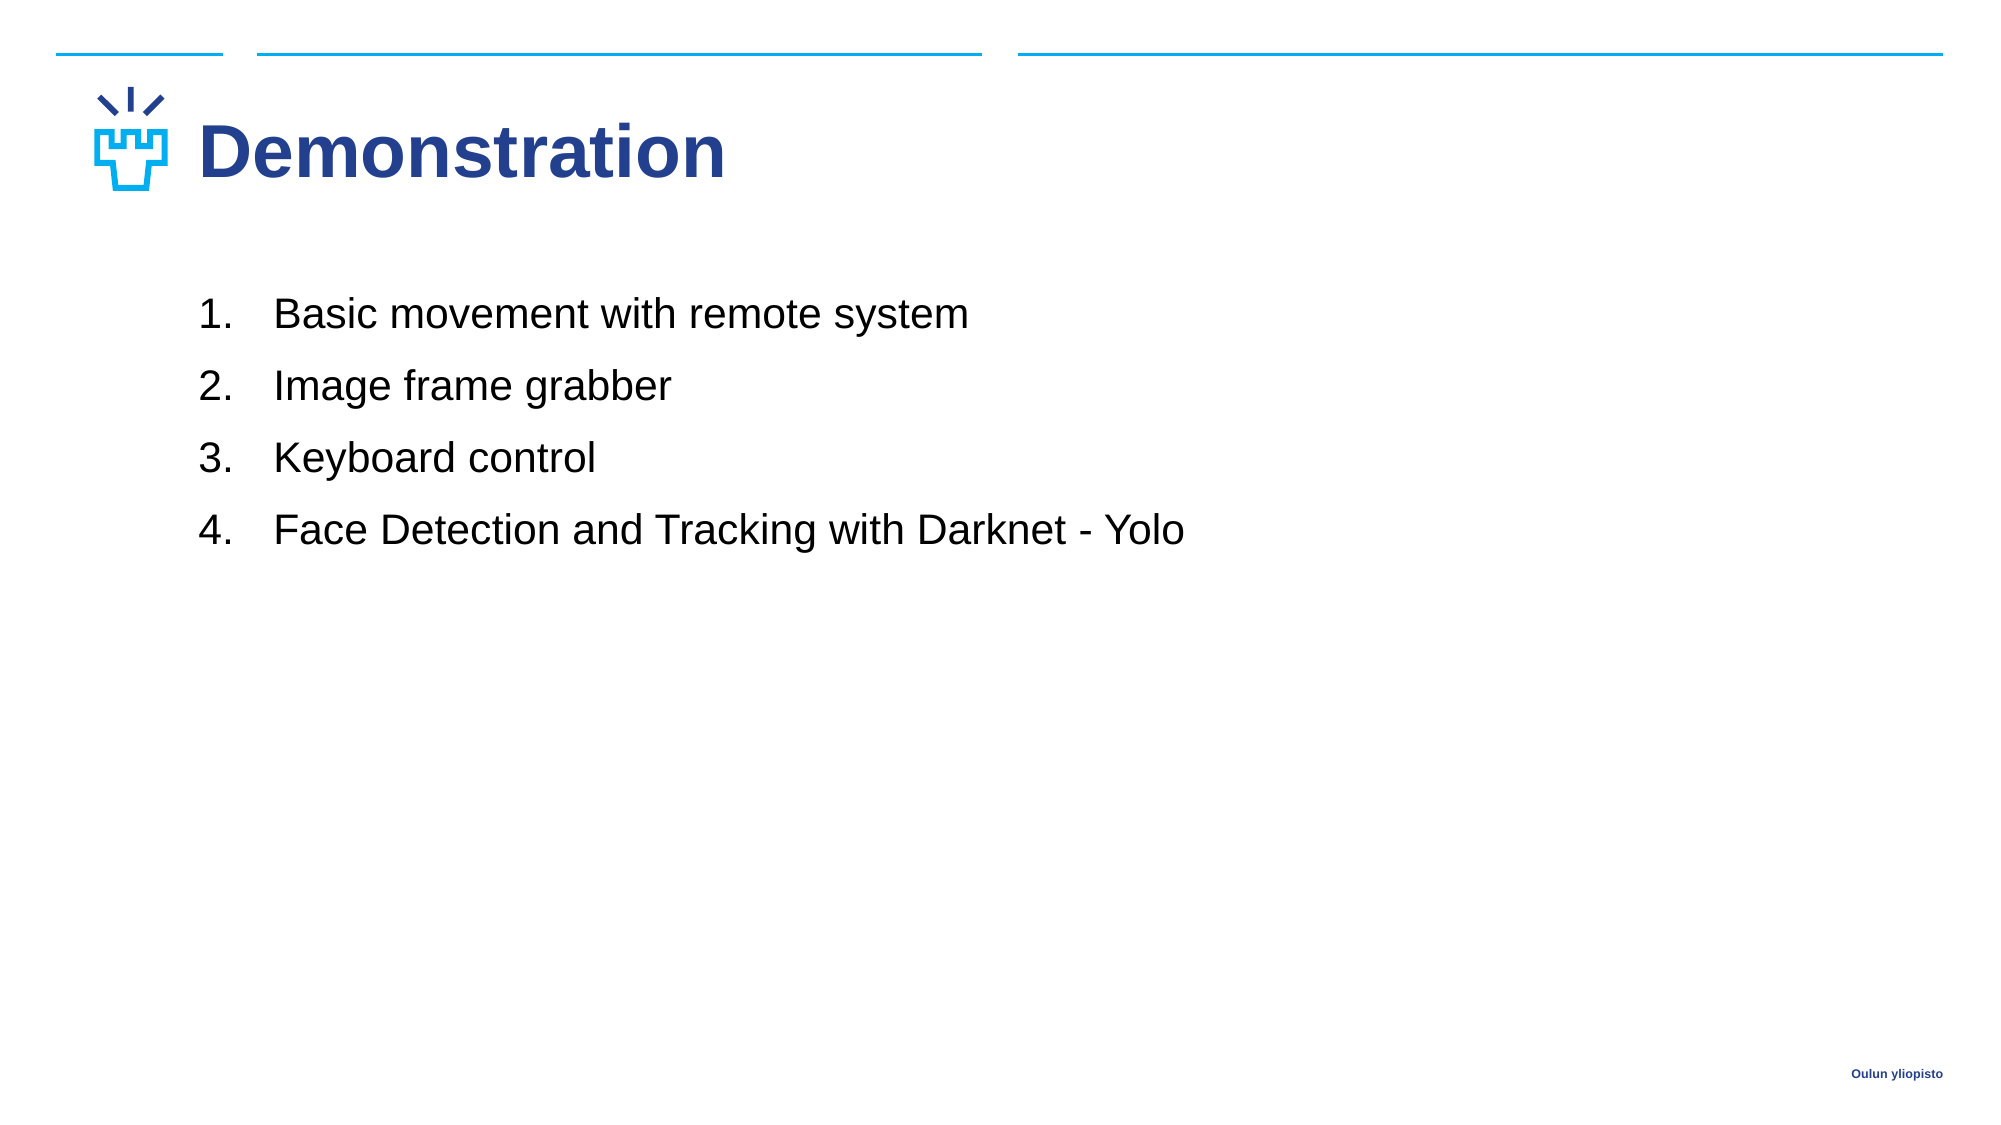

Demonstration

Basic movement with remote system
Image frame grabber
Keyboard control
Face Detection and Tracking with Darknet - Yolo